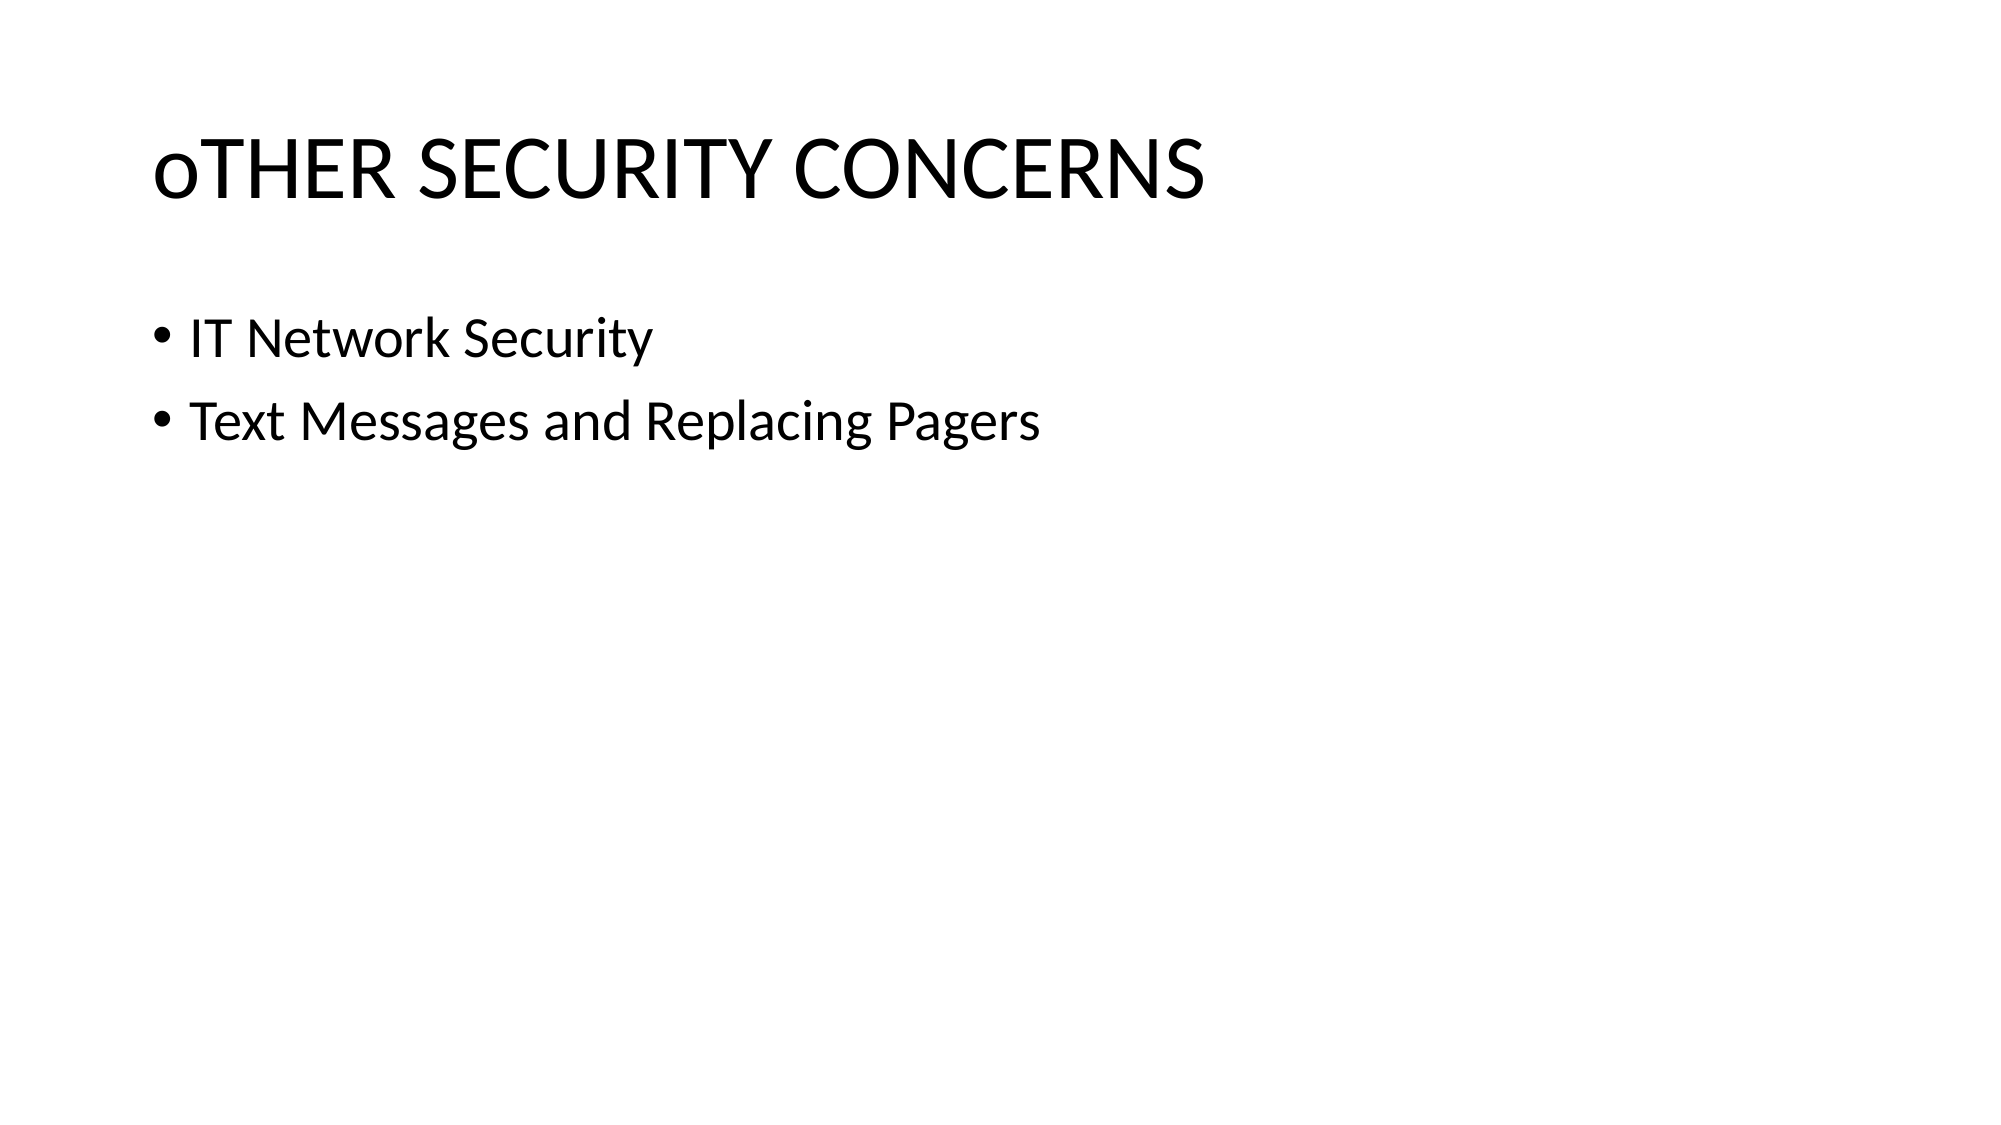

# oTHER SECURITY CONCERNS
IT Network Security
Text Messages and Replacing Pagers